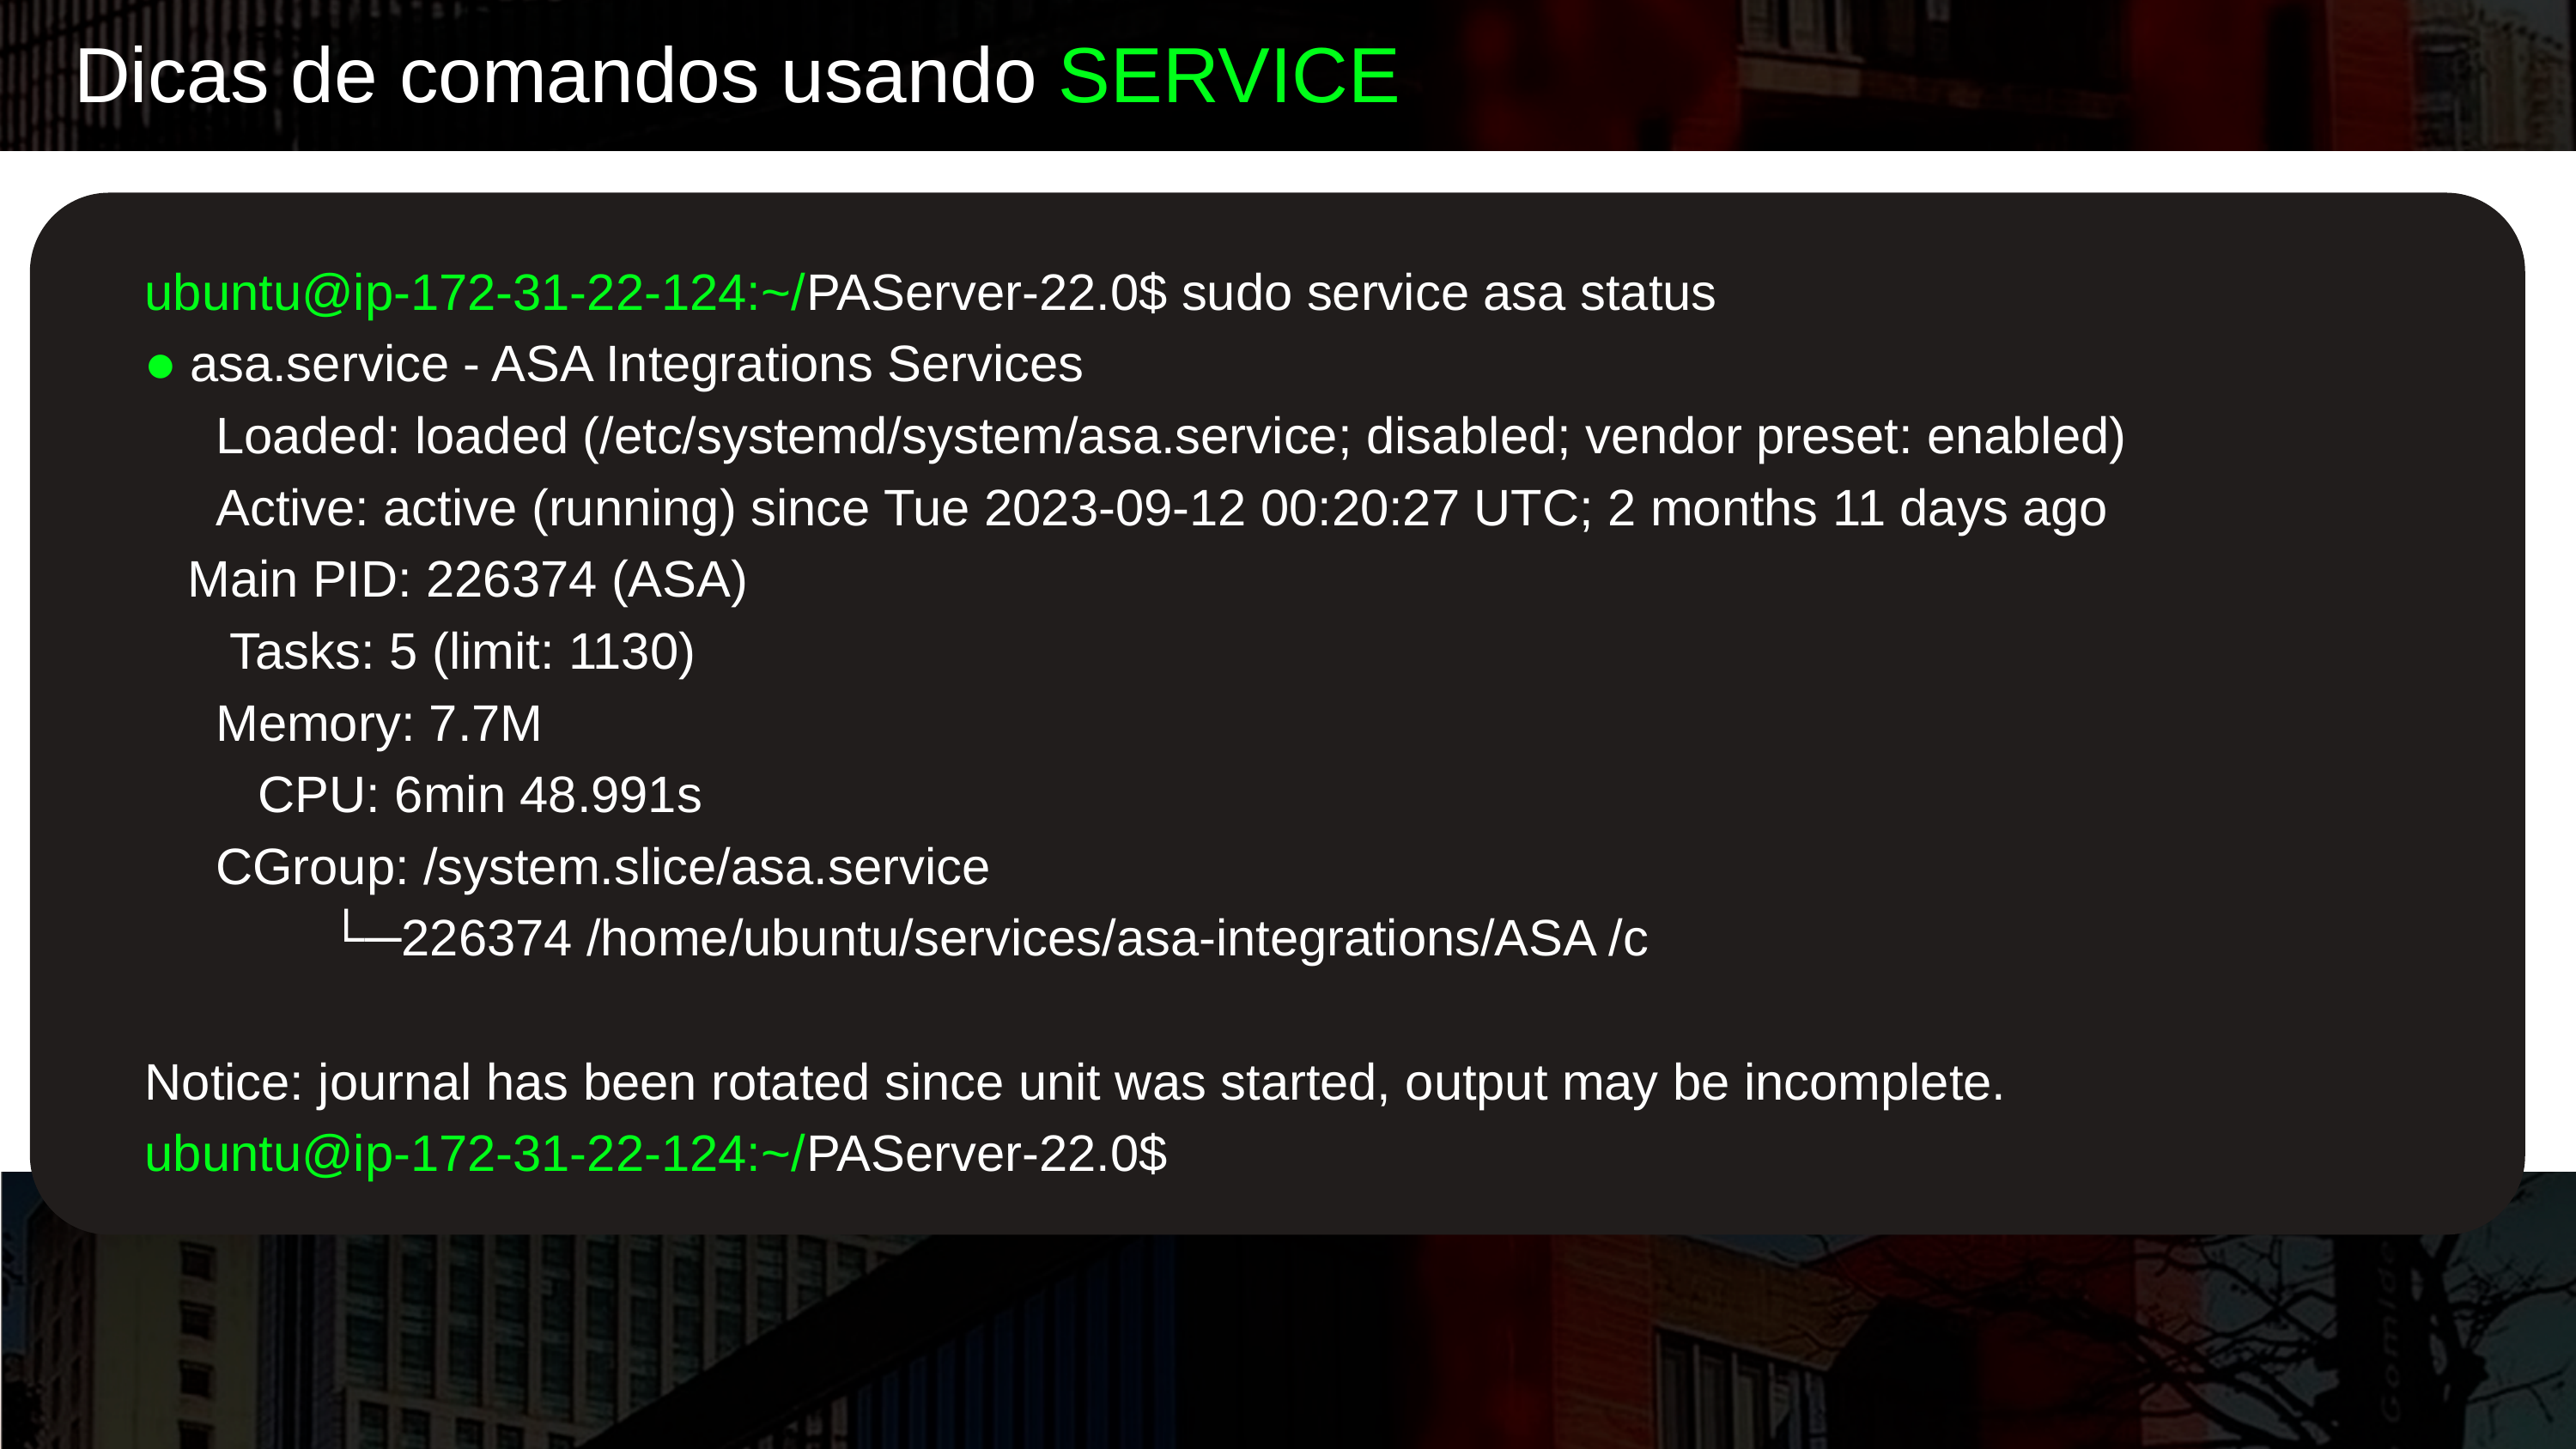

Dicas de comandos usando SERVICE

ubuntu@ip-172-31-22-124:~/PAServer-22.0$ sudo service asa status
● asa.service - ASA Integrations Services
     Loaded: loaded (/etc/systemd/system/asa.service; disabled; vendor preset: enabled)
     Active: active (running) since Tue 2023-09-12 00:20:27 UTC; 2 months 11 days ago
   Main PID: 226374 (ASA)
      Tasks: 5 (limit: 1130)
     Memory: 7.7M
        CPU: 6min 48.991s
     CGroup: /system.slice/asa.service
             └─226374 /home/ubuntu/services/asa-integrations/ASA /c

Notice: journal has been rotated since unit was started, output may be incomplete.
ubuntu@ip-172-31-22-124:~/PAServer-22.0$